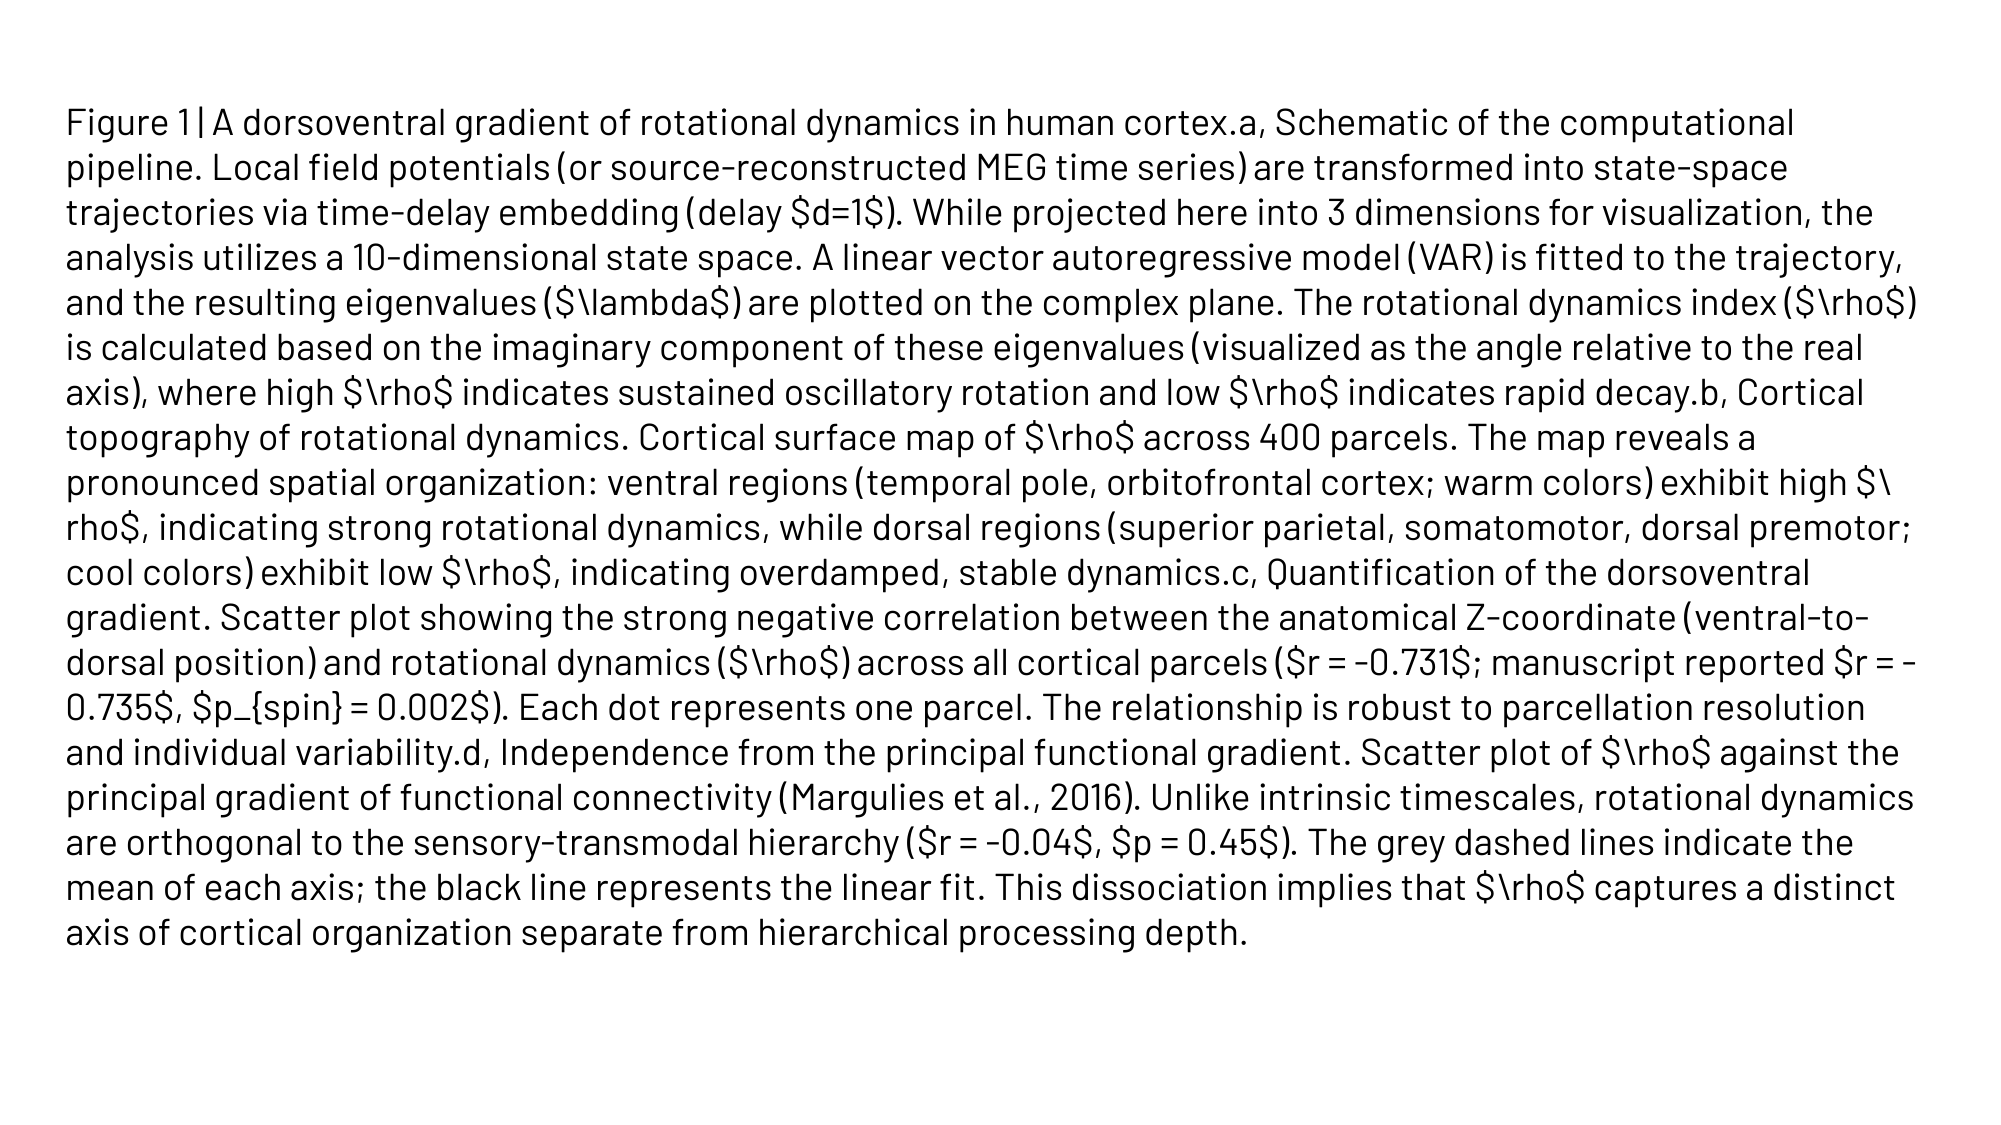

Figure 1 | A dorsoventral gradient of rotational dynamics in human cortex.a, Schematic of the computational pipeline. Local field potentials (or source-reconstructed MEG time series) are transformed into state-space trajectories via time-delay embedding (delay $d=1$). While projected here into 3 dimensions for visualization, the analysis utilizes a 10-dimensional state space. A linear vector autoregressive model (VAR) is fitted to the trajectory, and the resulting eigenvalues ($\lambda$) are plotted on the complex plane. The rotational dynamics index ($\rho$) is calculated based on the imaginary component of these eigenvalues (visualized as the angle relative to the real axis), where high $\rho$ indicates sustained oscillatory rotation and low $\rho$ indicates rapid decay.b, Cortical topography of rotational dynamics. Cortical surface map of $\rho$ across 400 parcels. The map reveals a pronounced spatial organization: ventral regions (temporal pole, orbitofrontal cortex; warm colors) exhibit high $\rho$, indicating strong rotational dynamics, while dorsal regions (superior parietal, somatomotor, dorsal premotor; cool colors) exhibit low $\rho$, indicating overdamped, stable dynamics.c, Quantification of the dorsoventral gradient. Scatter plot showing the strong negative correlation between the anatomical Z-coordinate (ventral-to-dorsal position) and rotational dynamics ($\rho$) across all cortical parcels ($r = -0.731$; manuscript reported $r = -0.735$, $p_{spin} = 0.002$). Each dot represents one parcel. The relationship is robust to parcellation resolution and individual variability.d, Independence from the principal functional gradient. Scatter plot of $\rho$ against the principal gradient of functional connectivity (Margulies et al., 2016). Unlike intrinsic timescales, rotational dynamics are orthogonal to the sensory-transmodal hierarchy ($r = -0.04$, $p = 0.45$). The grey dashed lines indicate the mean of each axis; the black line represents the linear fit. This dissociation implies that $\rho$ captures a distinct axis of cortical organization separate from hierarchical processing depth.